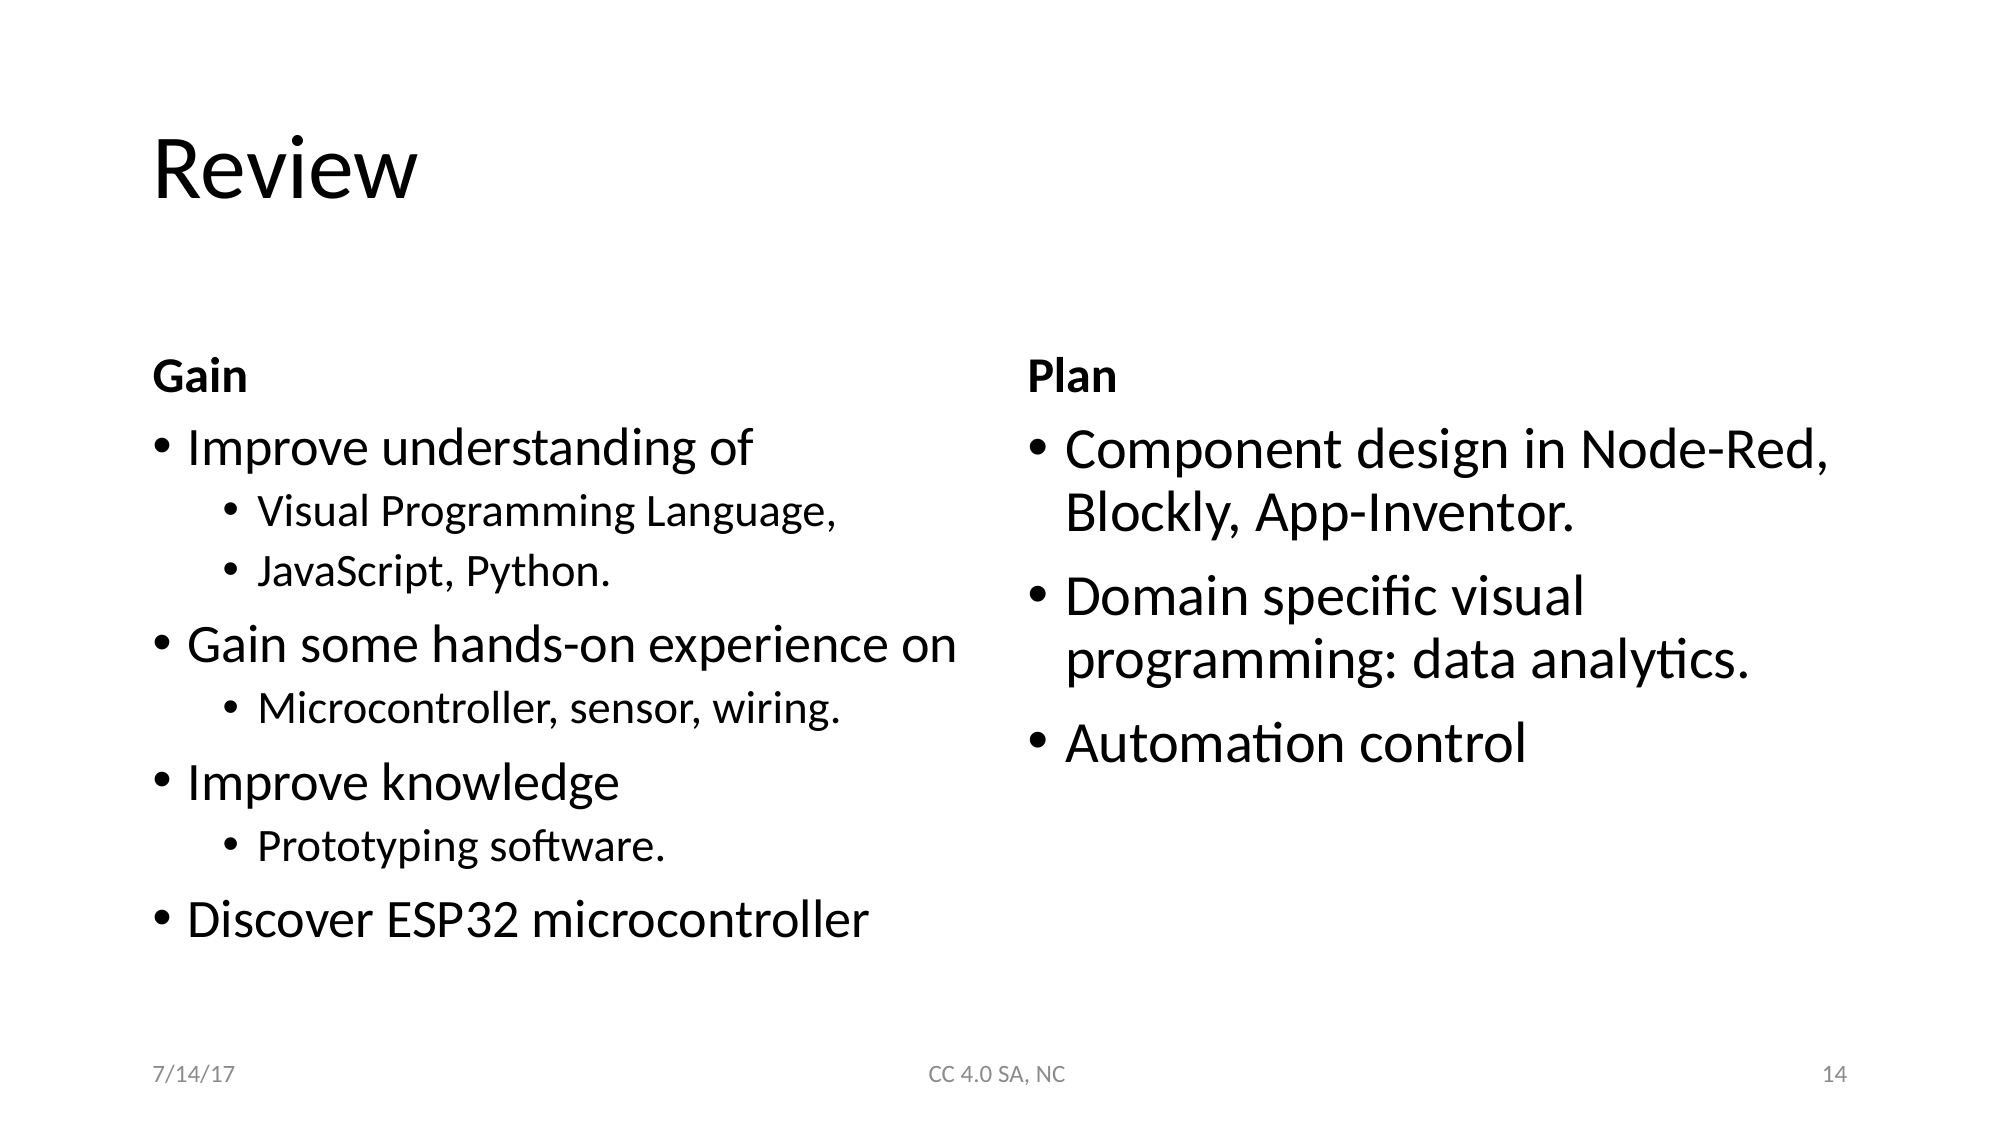

# Review
Gain
Plan
Improve understanding of
Visual Programming Language,
JavaScript, Python.
Gain some hands-on experience on
Microcontroller, sensor, wiring.
Improve knowledge
Prototyping software.
Discover ESP32 microcontroller

Component design in Node-Red, Blockly, App-Inventor.
Domain specific visual programming: data analytics.
Automation control

7/14/17
CC 4.0 SA, NC
14